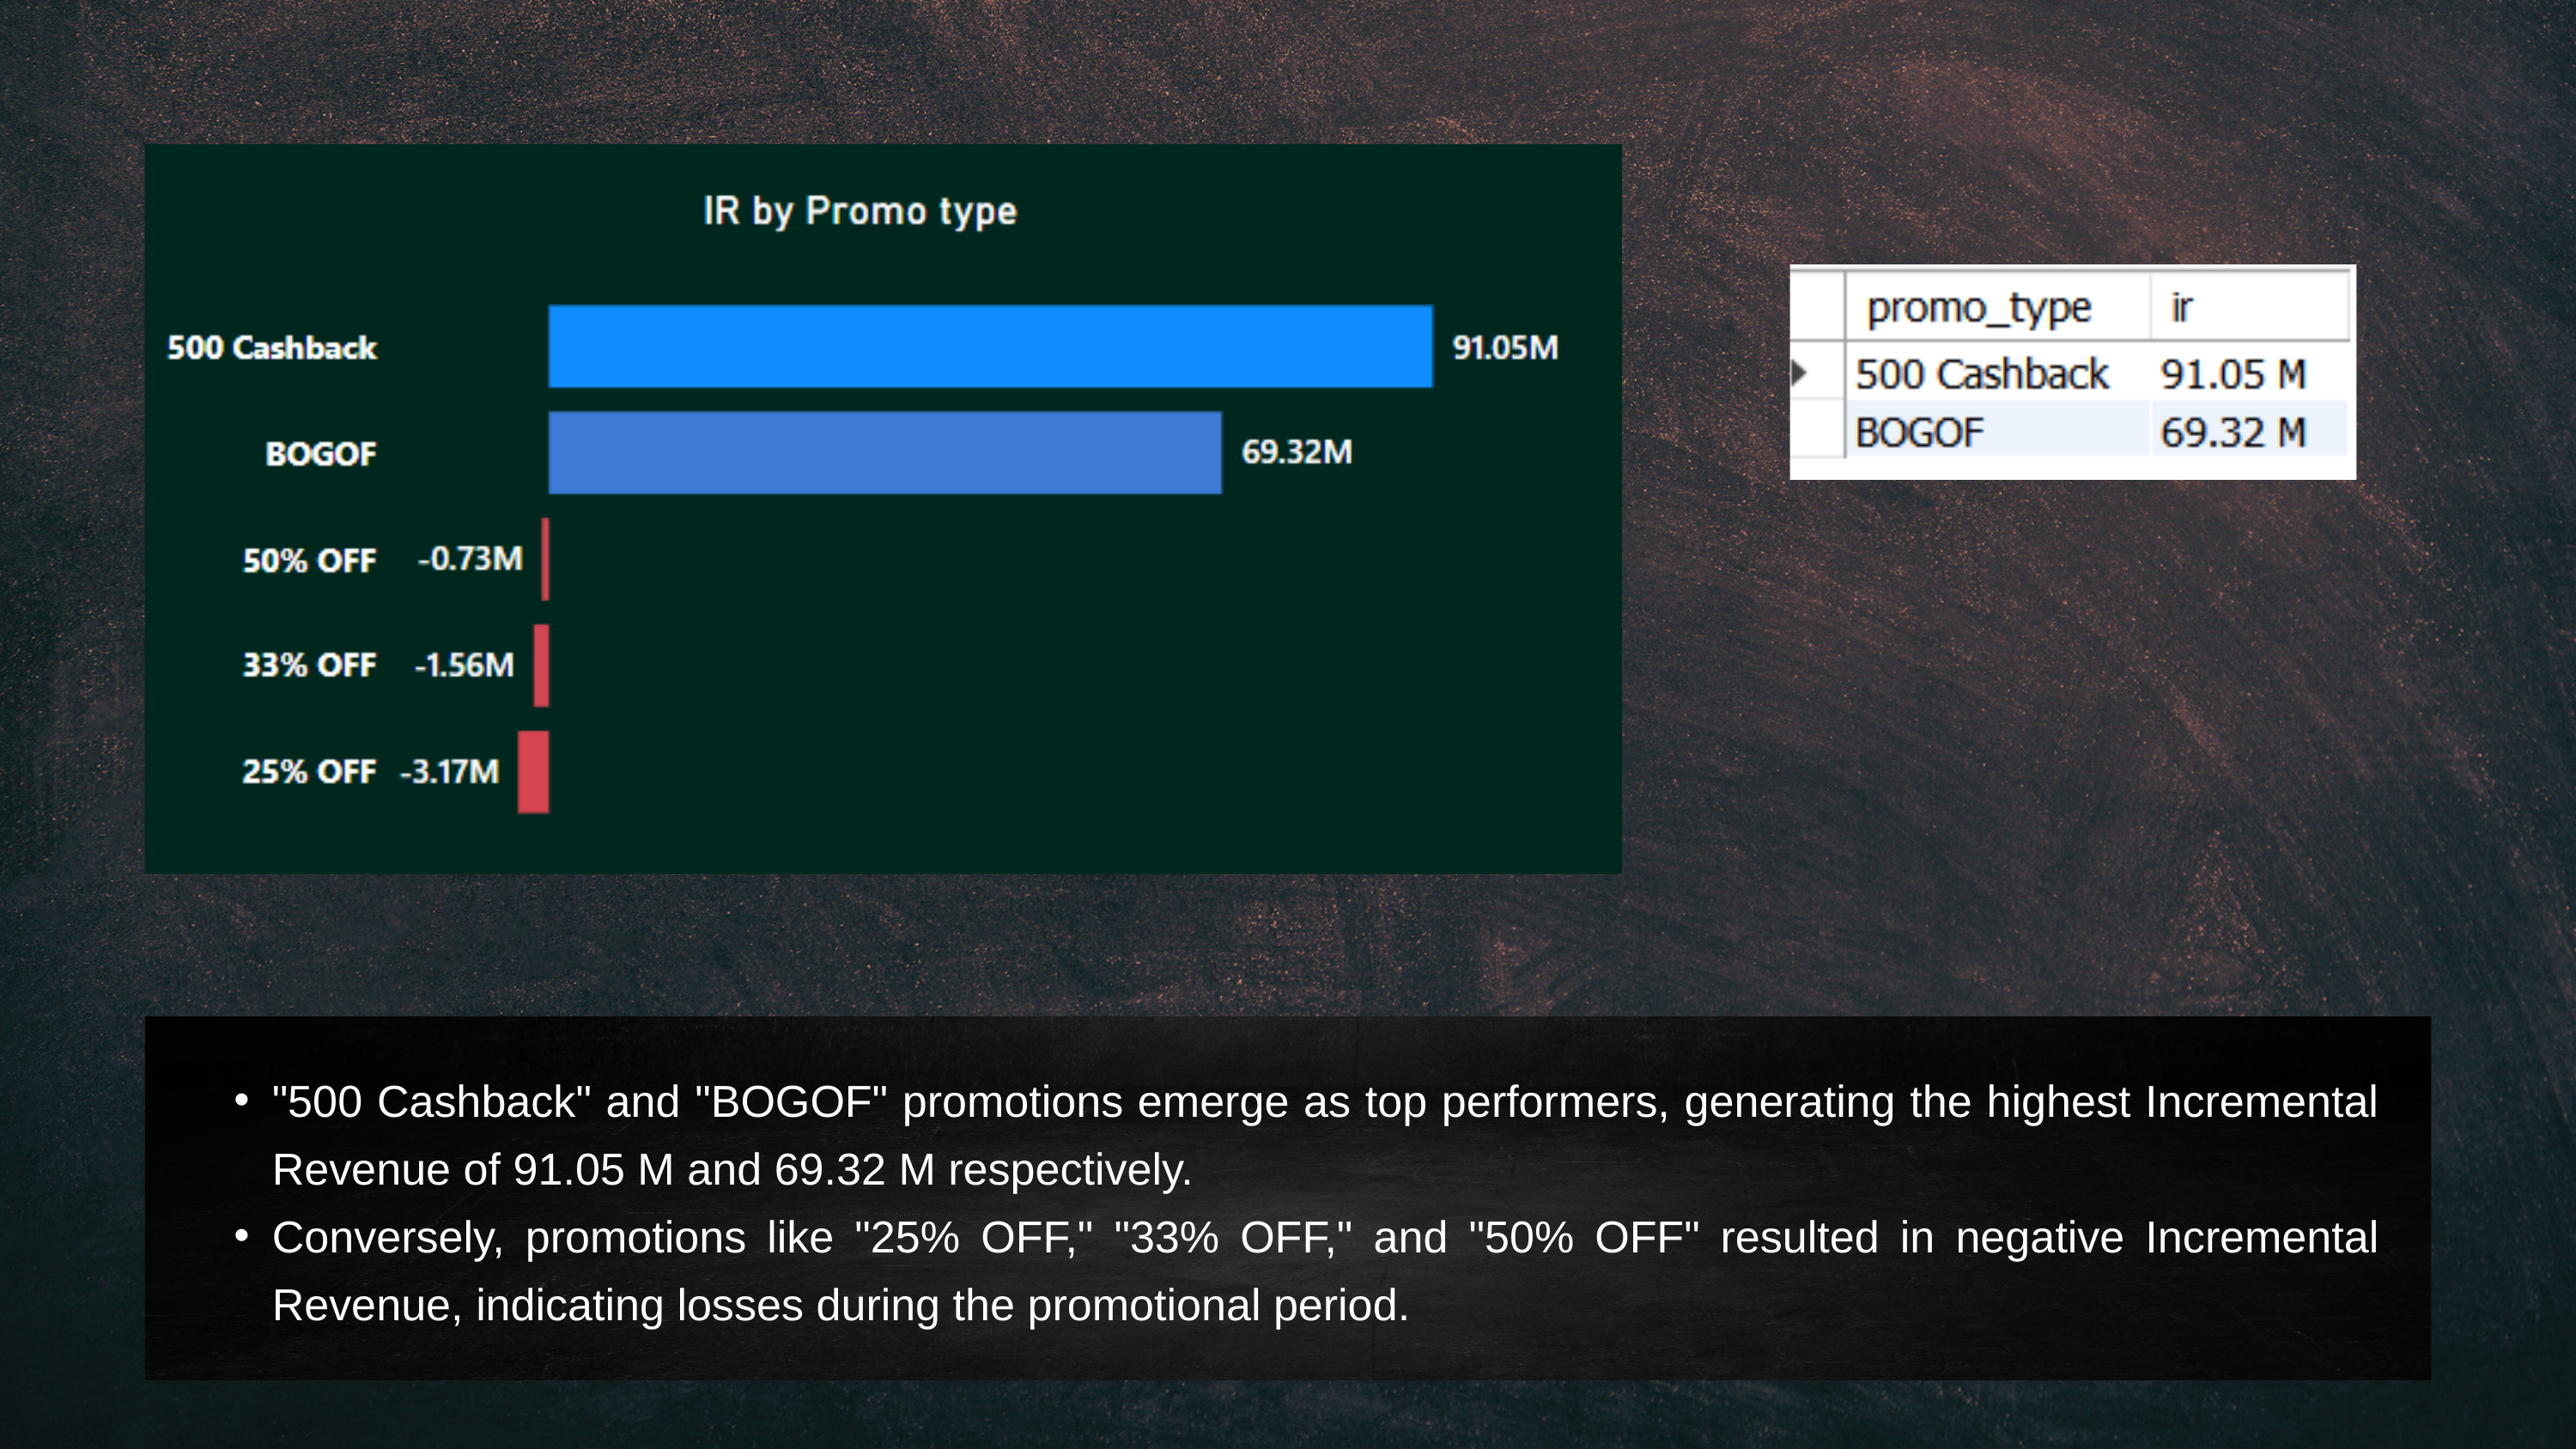

"500 Cashback" and "BOGOF" promotions emerge as top performers, generating the highest Incremental Revenue of 91.05 M and 69.32 M respectively.
Conversely, promotions like "25% OFF," "33% OFF," and "50% OFF" resulted in negative Incremental Revenue, indicating losses during the promotional period.